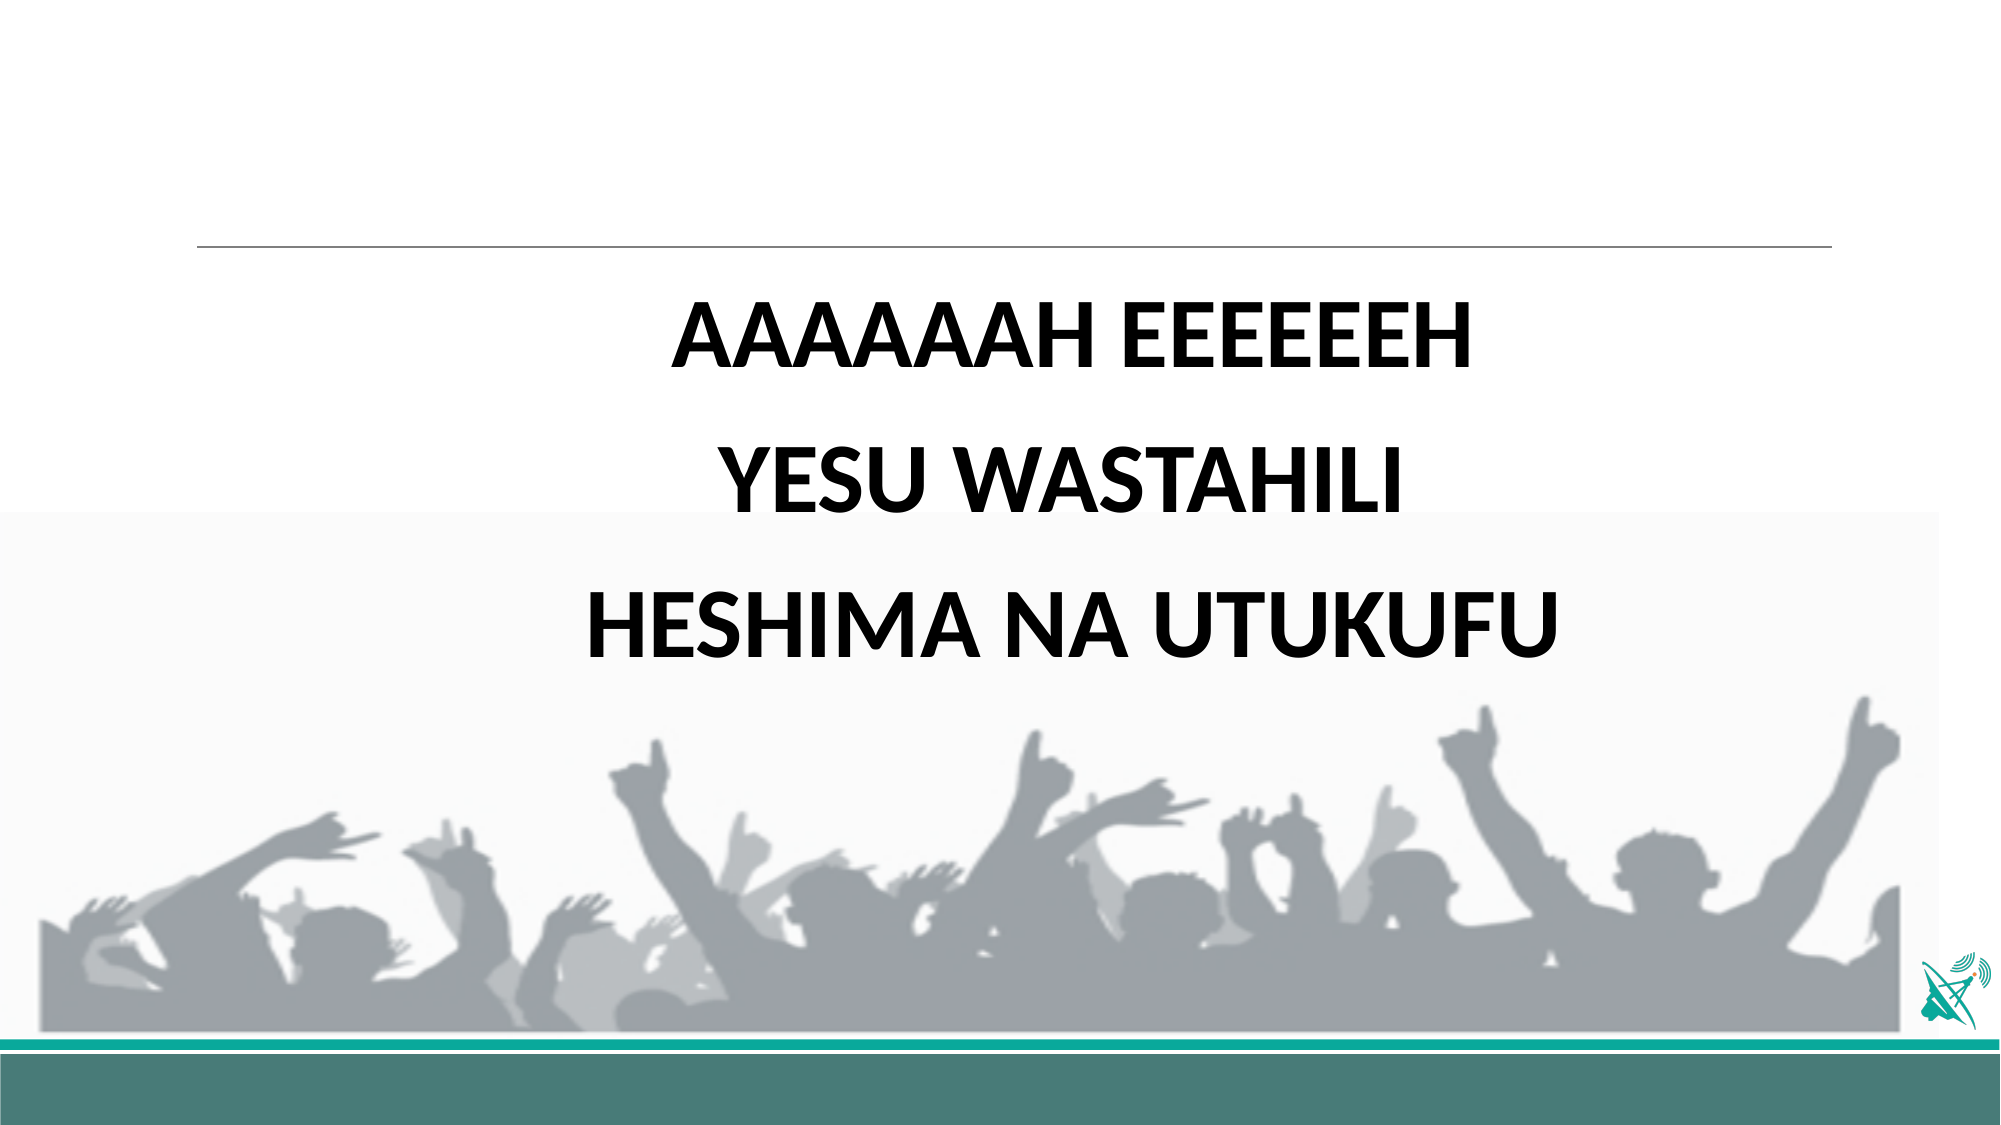

AAAAAAH EEEEEEH
YESU WASTAHILI
HESHIMA NA UTUKUFU